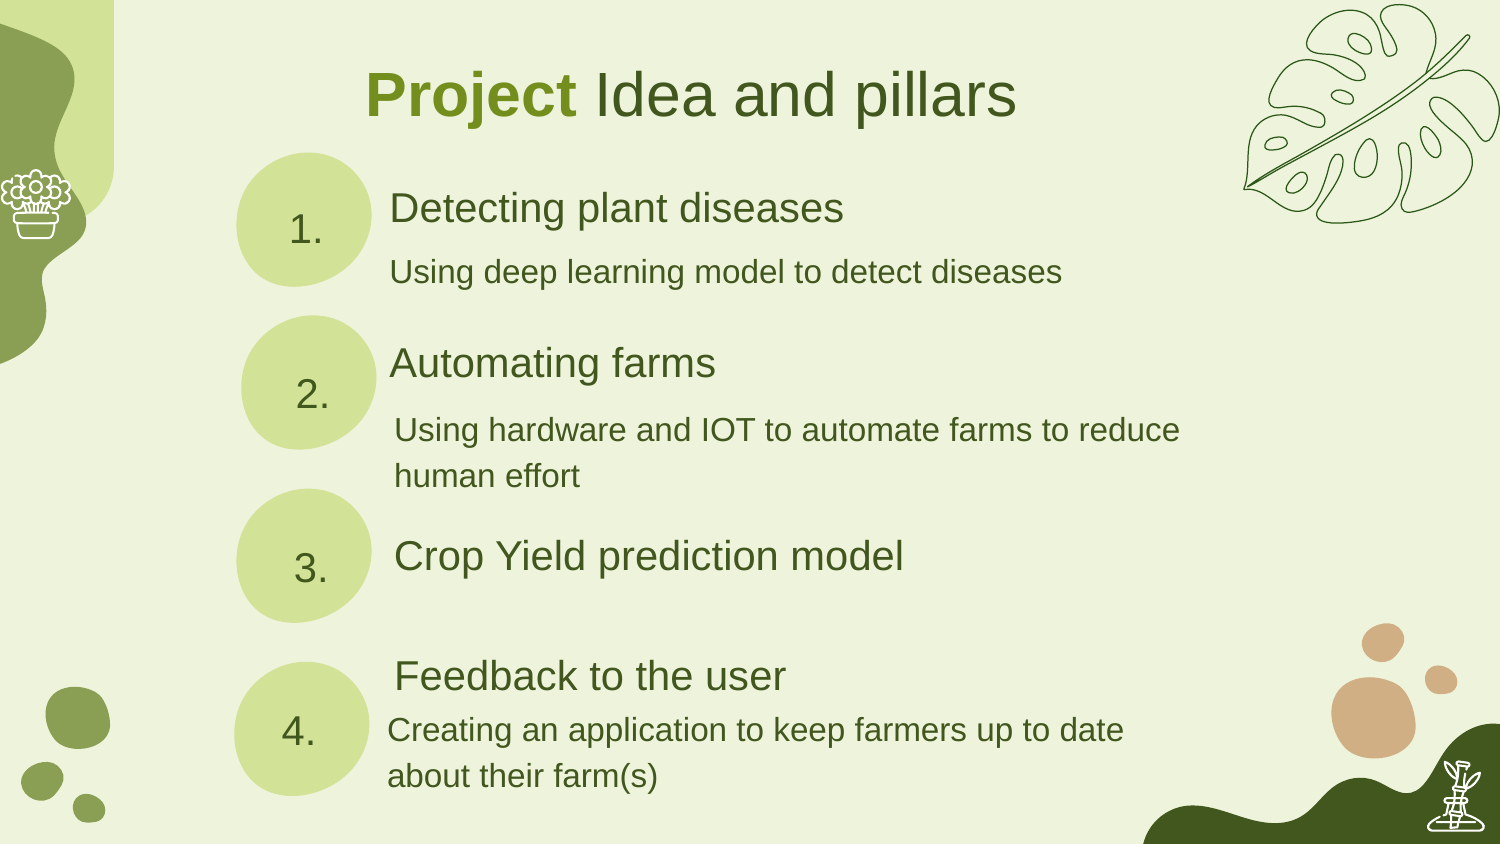

# Project Idea and pillars

Detecting plant diseases

1.
Using deep learning model to detect diseases

Automating farms
2.
Using hardware and IOT to automate farms to reduce human effort

Crop Yield prediction model
3.
Feedback to the user
4.
Creating an application to keep farmers up to date about their farm(s)